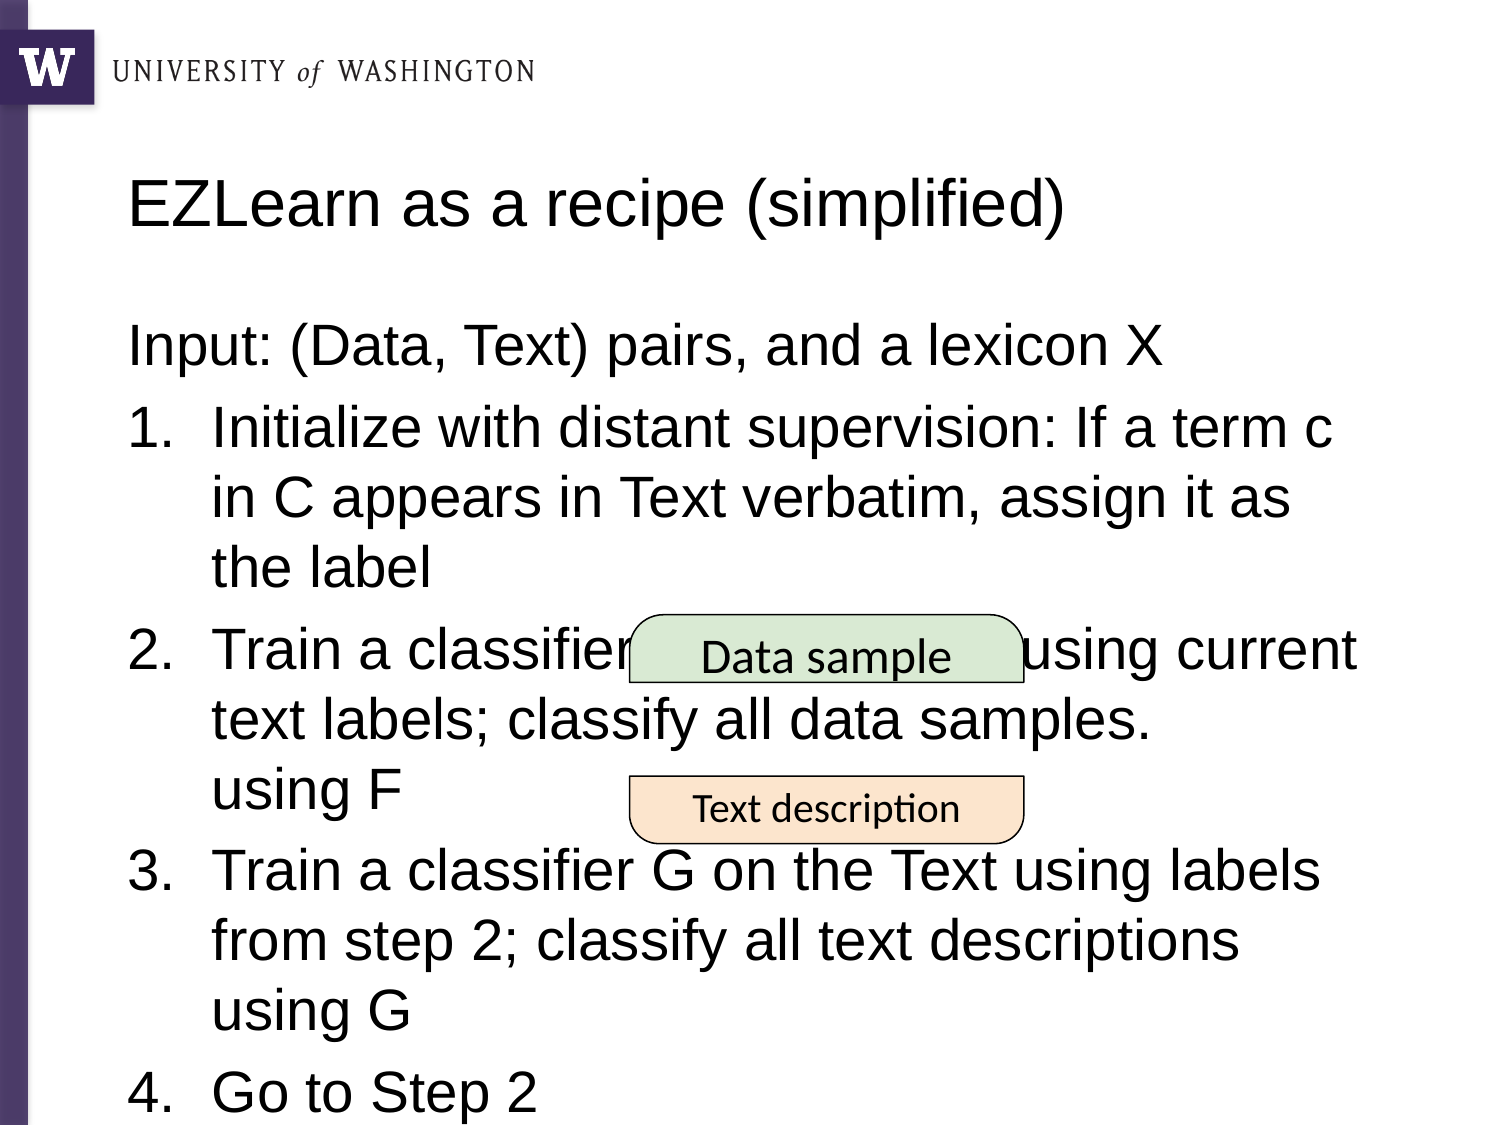

# EZLearn as a recipe (simplified)
Input: (Data, Text) pairs, and a lexicon X
Initialize with distant supervision: If a term c in C appears in Text verbatim, assign it as the label
Train a classifier F on the Data using current text labels; classify all data samples.      using F
Train a classifier G on the Text using labels from step 2; classify all text descriptions using G
Go to Step 2

Data sample
Text description